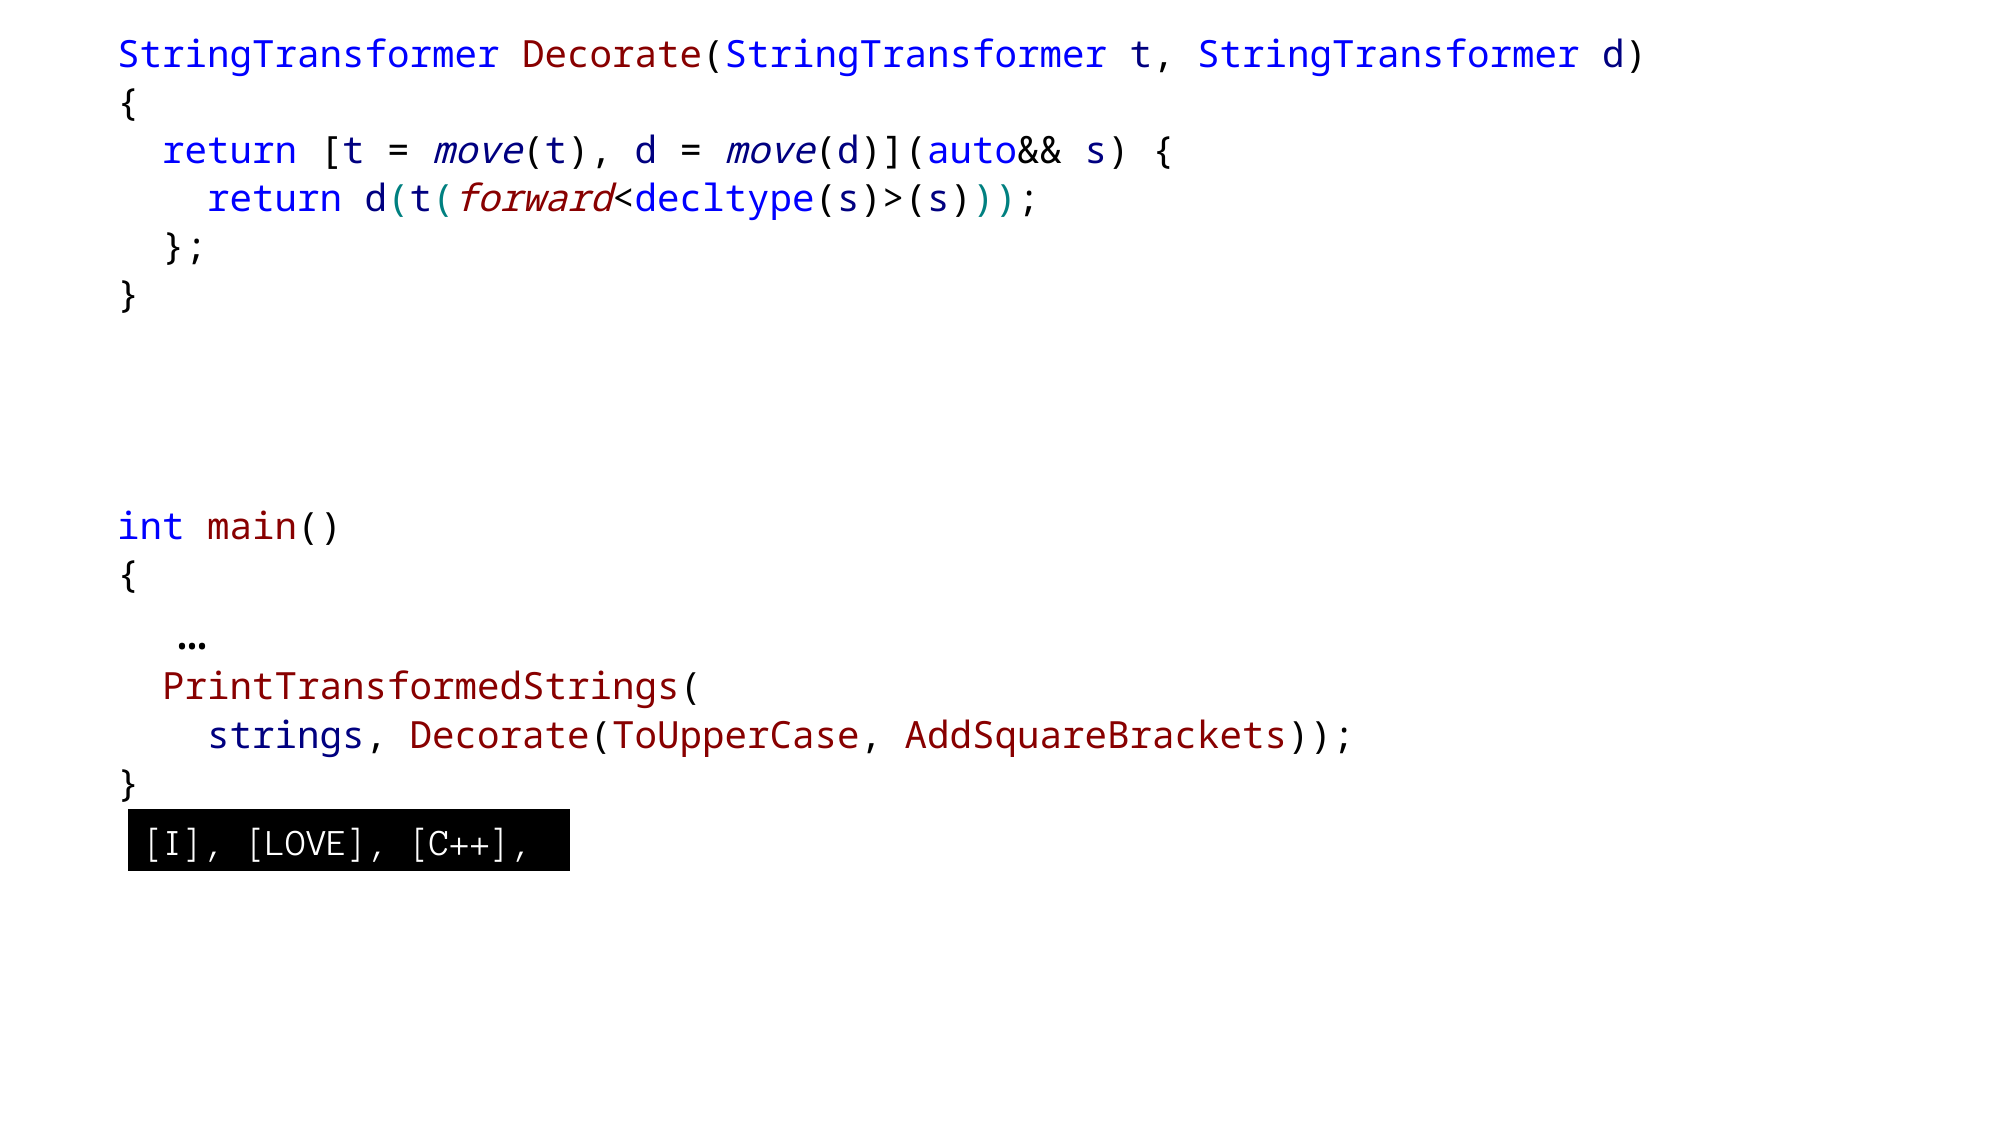

StringTransformer Decorate(StringTransformer t, StringTransformer d)
{
  return [t = move(t), d = move(d)](auto&& s) {
    return d(t(forward<decltype(s)>(s)));
  };
}
int main()
{
  …
  PrintTransformedStrings(
    strings, Decorate(ToUpperCase, AddSquareBrackets));
}
[I], [LOVE], [C++],